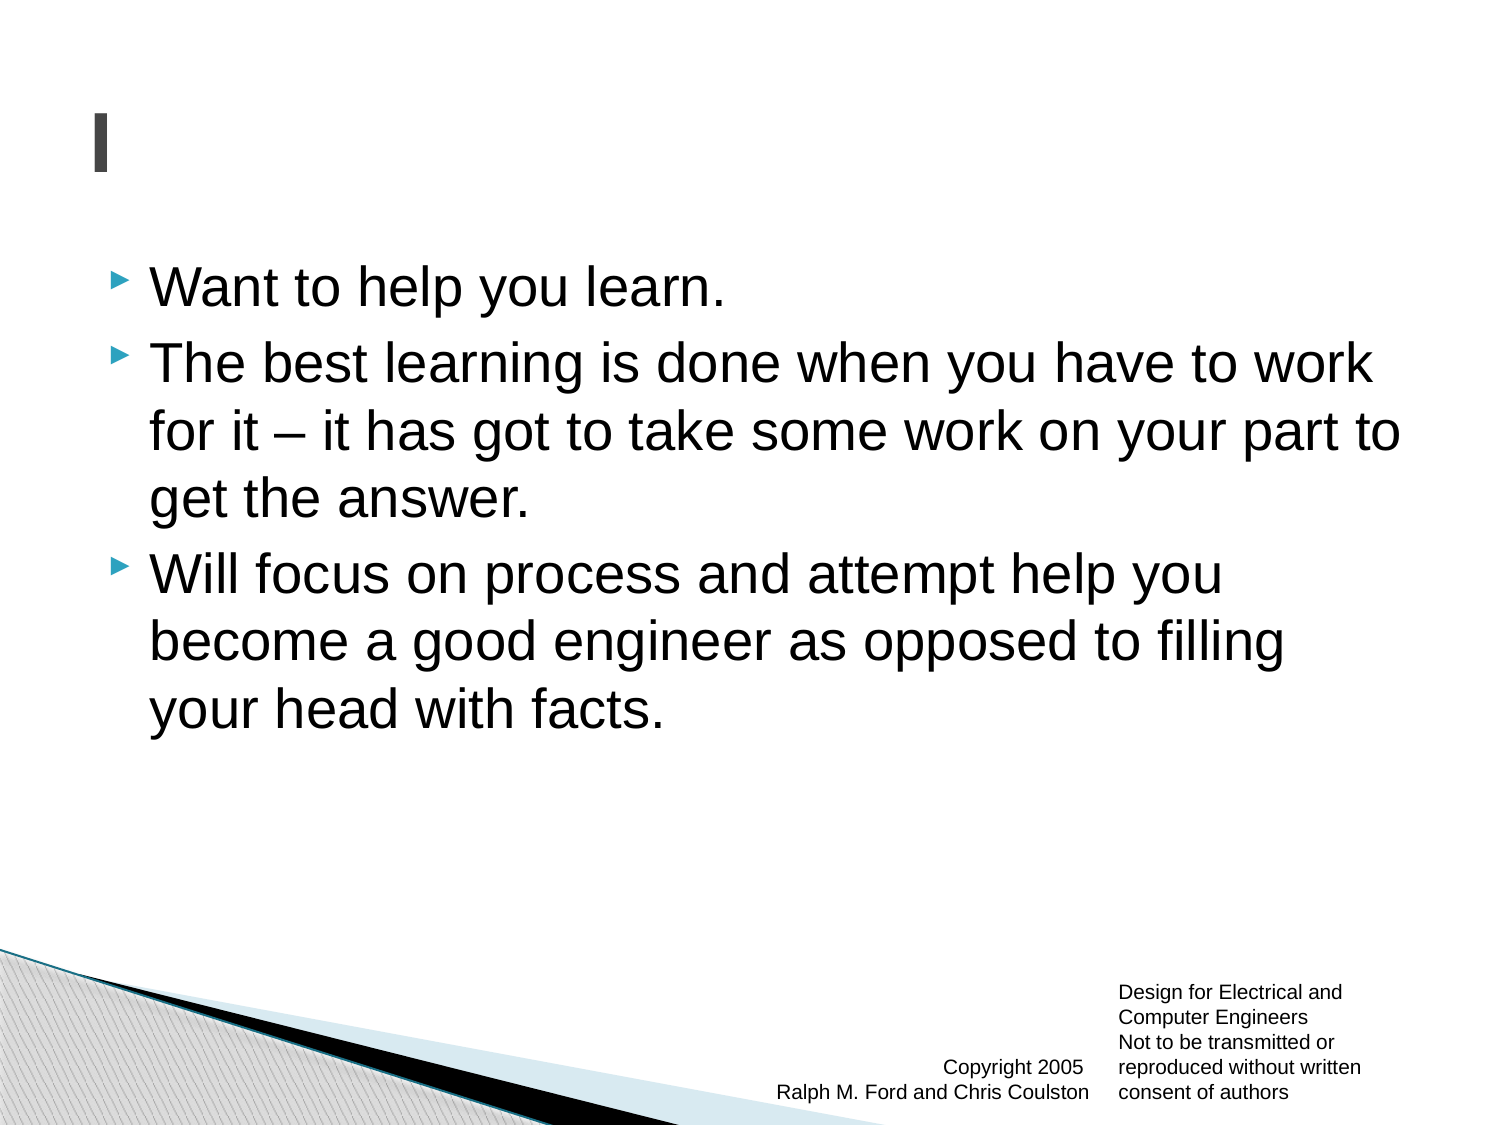

# I
Want to help you learn.
The best learning is done when you have to work for it – it has got to take some work on your part to get the answer.
Will focus on process and attempt help you become a good engineer as opposed to filling your head with facts.
Copyright 2005
Ralph M. Ford and Chris Coulston

Design for Electrical and Computer Engineers
Not to be transmitted or reproduced without written consent of authors